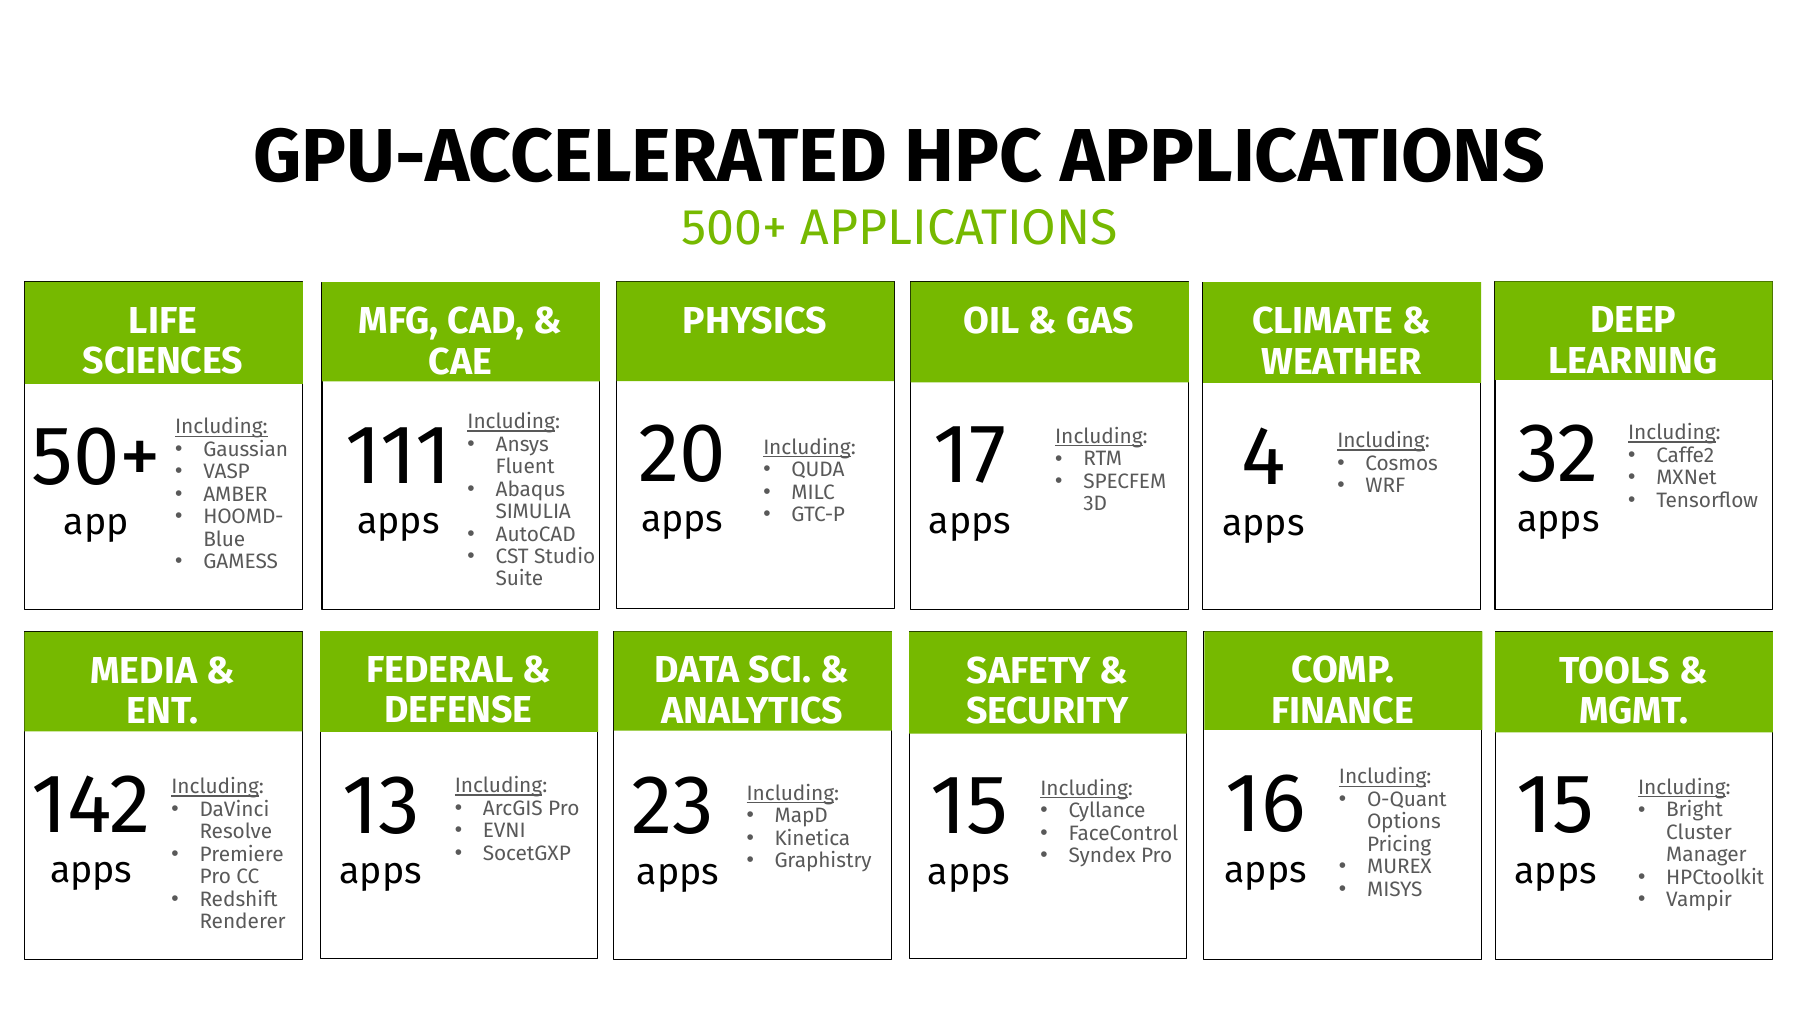

# GPU-Accelerated HPC applications
500+ APPLICATIONS

Physics
20 apps
Including:
QUDA
MILC
GTC-P

DEEP LEARNING
32 apps
Including:
Caffe2
MXNet
Tensorflow

Life Sciences

Including:
Gaussian
VASP
AMBER
HOOMD-Blue
GAMESS
50+ app

OIL & GAS
17 apps
Including:
RTM
SPECFEM3D

Climate & WEATHER
4 apps
Including:
Cosmos
WRF

MFG, CAD, & CAE
Including:
Ansys Fluent
Abaqus SIMULIA
AutoCAD
CST Studio Suite
111 apps

FEDERAL & DEFENSE
13 apps
Including:
ArcGIS Pro
EVNI
SocetGXP

DATA SCI. & analytics
23
apps
Including:
MapD
Kinetica
Graphistry

SAFETY & SECURITY
15 apps
Including:
Cyllance
FaceControl
Syndex Pro

COMP.
Finance
16 apps
Including:
O-Quant Options Pricing
MUREX
MISYS

MEDIA & ENT.
142 apps
Including:
DaVinci Resolve
Premiere Pro CC
Redshift Renderer

TOOLS & MGMT.
15 apps
Including:
Bright Cluster Manager
HPCtoolkit
Vampir